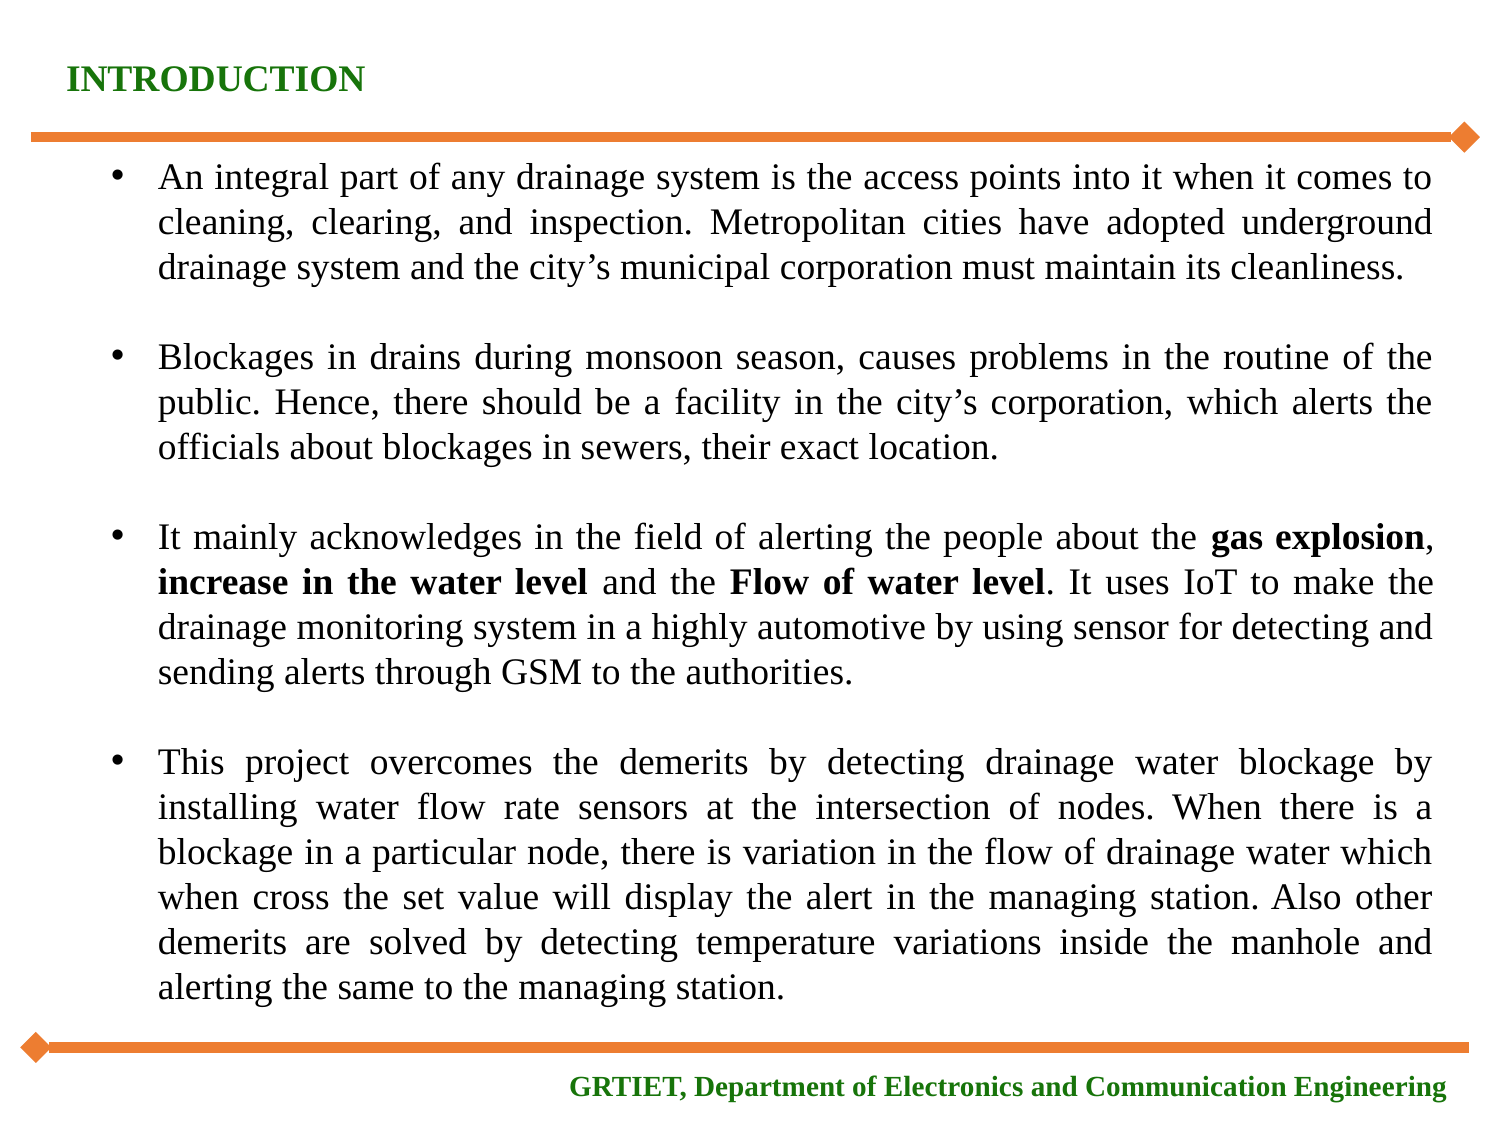

INTRODUCTION
An integral part of any drainage system is the access points into it when it comes to cleaning, clearing, and inspection. Metropolitan cities have adopted underground drainage system and the city’s municipal corporation must maintain its cleanliness.

Blockages in drains during monsoon season, causes problems in the routine of the public. Hence, there should be a facility in the city’s corporation, which alerts the officials about blockages in sewers, their exact location.

It mainly acknowledges in the field of alerting the people about the gas explosion, increase in the water level and the Flow of water level. It uses IoT to make the drainage monitoring system in a highly automotive by using sensor for detecting and sending alerts through GSM to the authorities.

This project overcomes the demerits by detecting drainage water blockage by installing water flow rate sensors at the intersection of nodes. When there is a blockage in a particular node, there is variation in the flow of drainage water which when cross the set value will display the alert in the managing station. Also other demerits are solved by detecting temperature variations inside the manhole and alerting the same to the managing station.
GRTIET, Department of Electronics and Communication Engineering